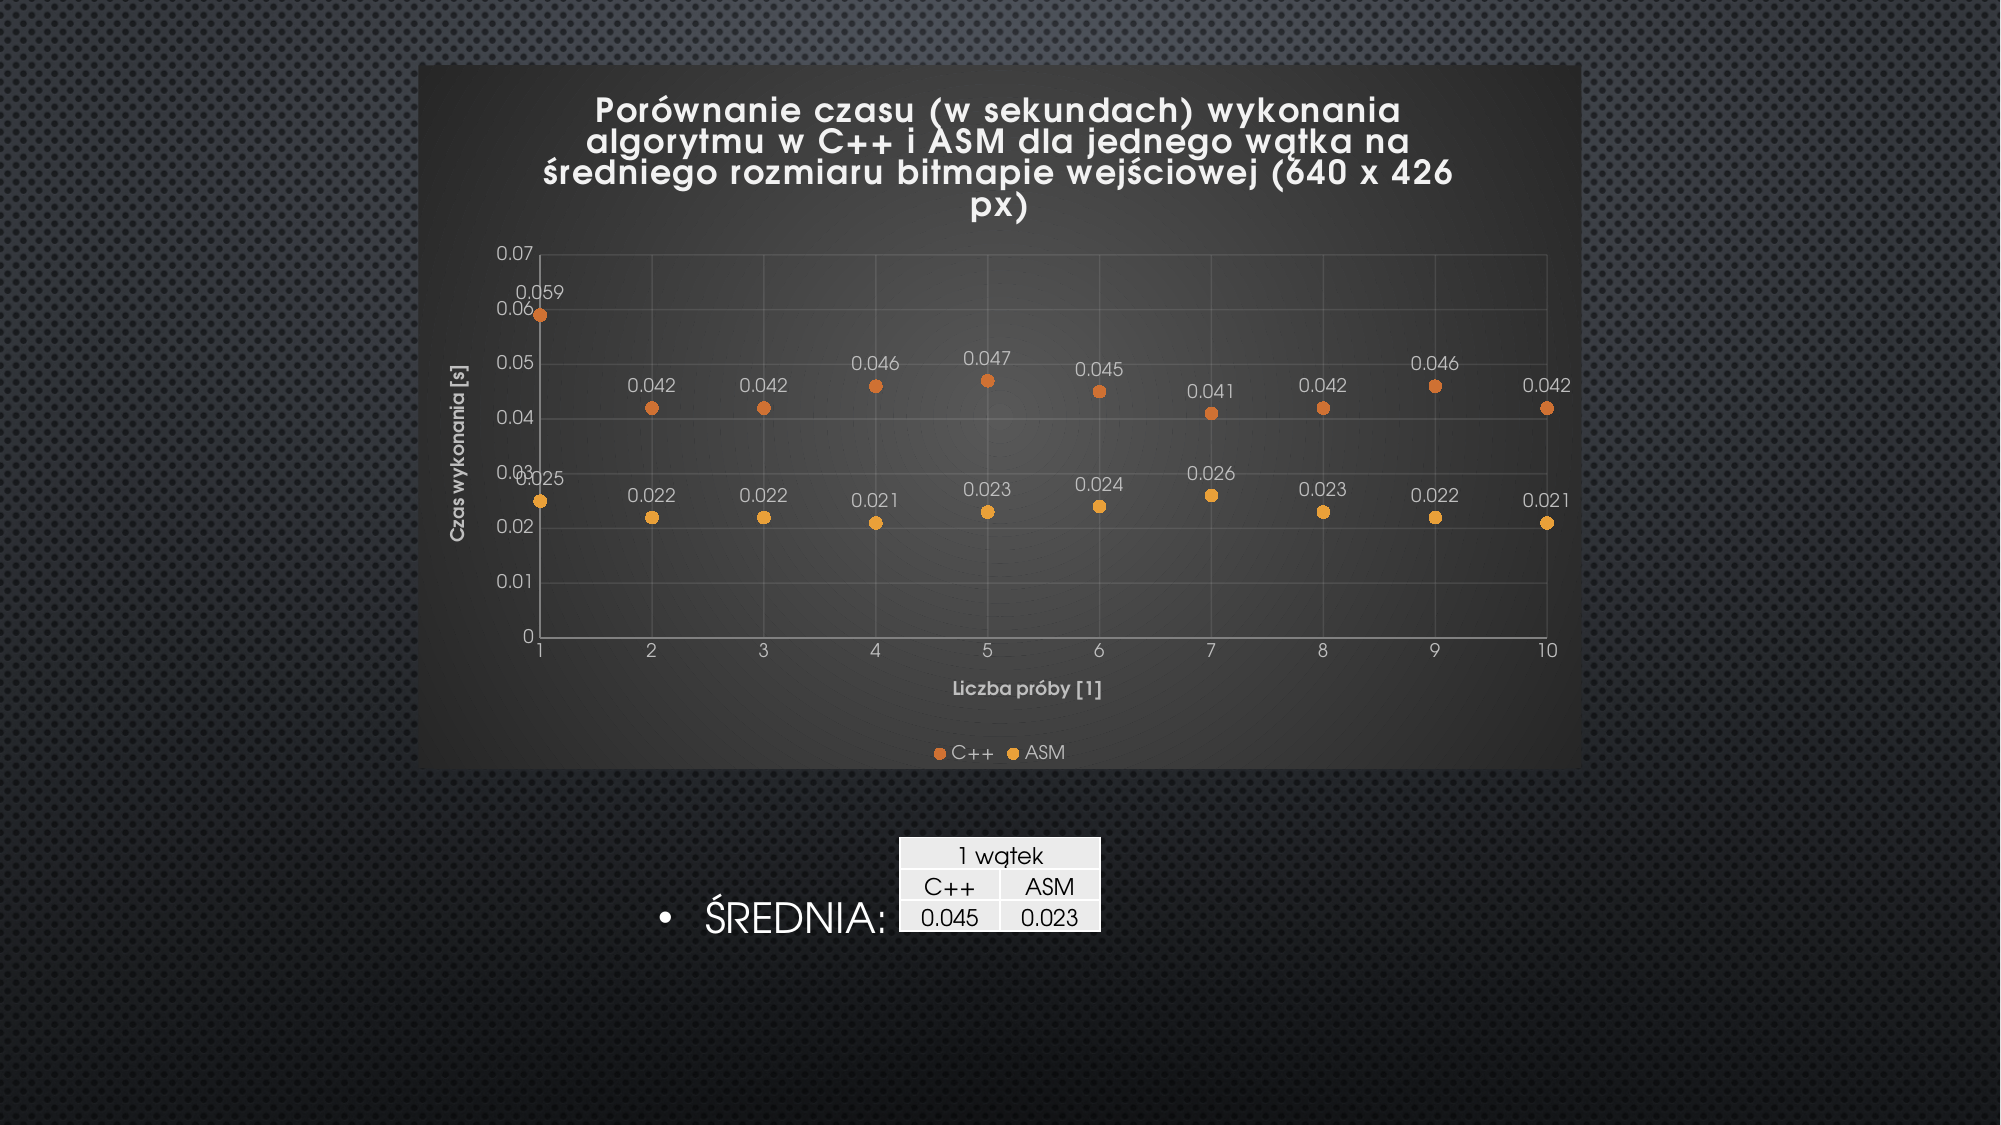

### Chart: Porównanie czasu (w sekundach) wykonania algorytmu w C++ i ASM dla jednego wątka na średniego rozmiaru bitmapie wejściowej (640 x 426 px)

| Category | C++ | ASM |
|---|---|---|
| 1 wątek |  |
| --- | --- |
| C++ | ASM |
| 0.045 | 0.023 |
Średnia: